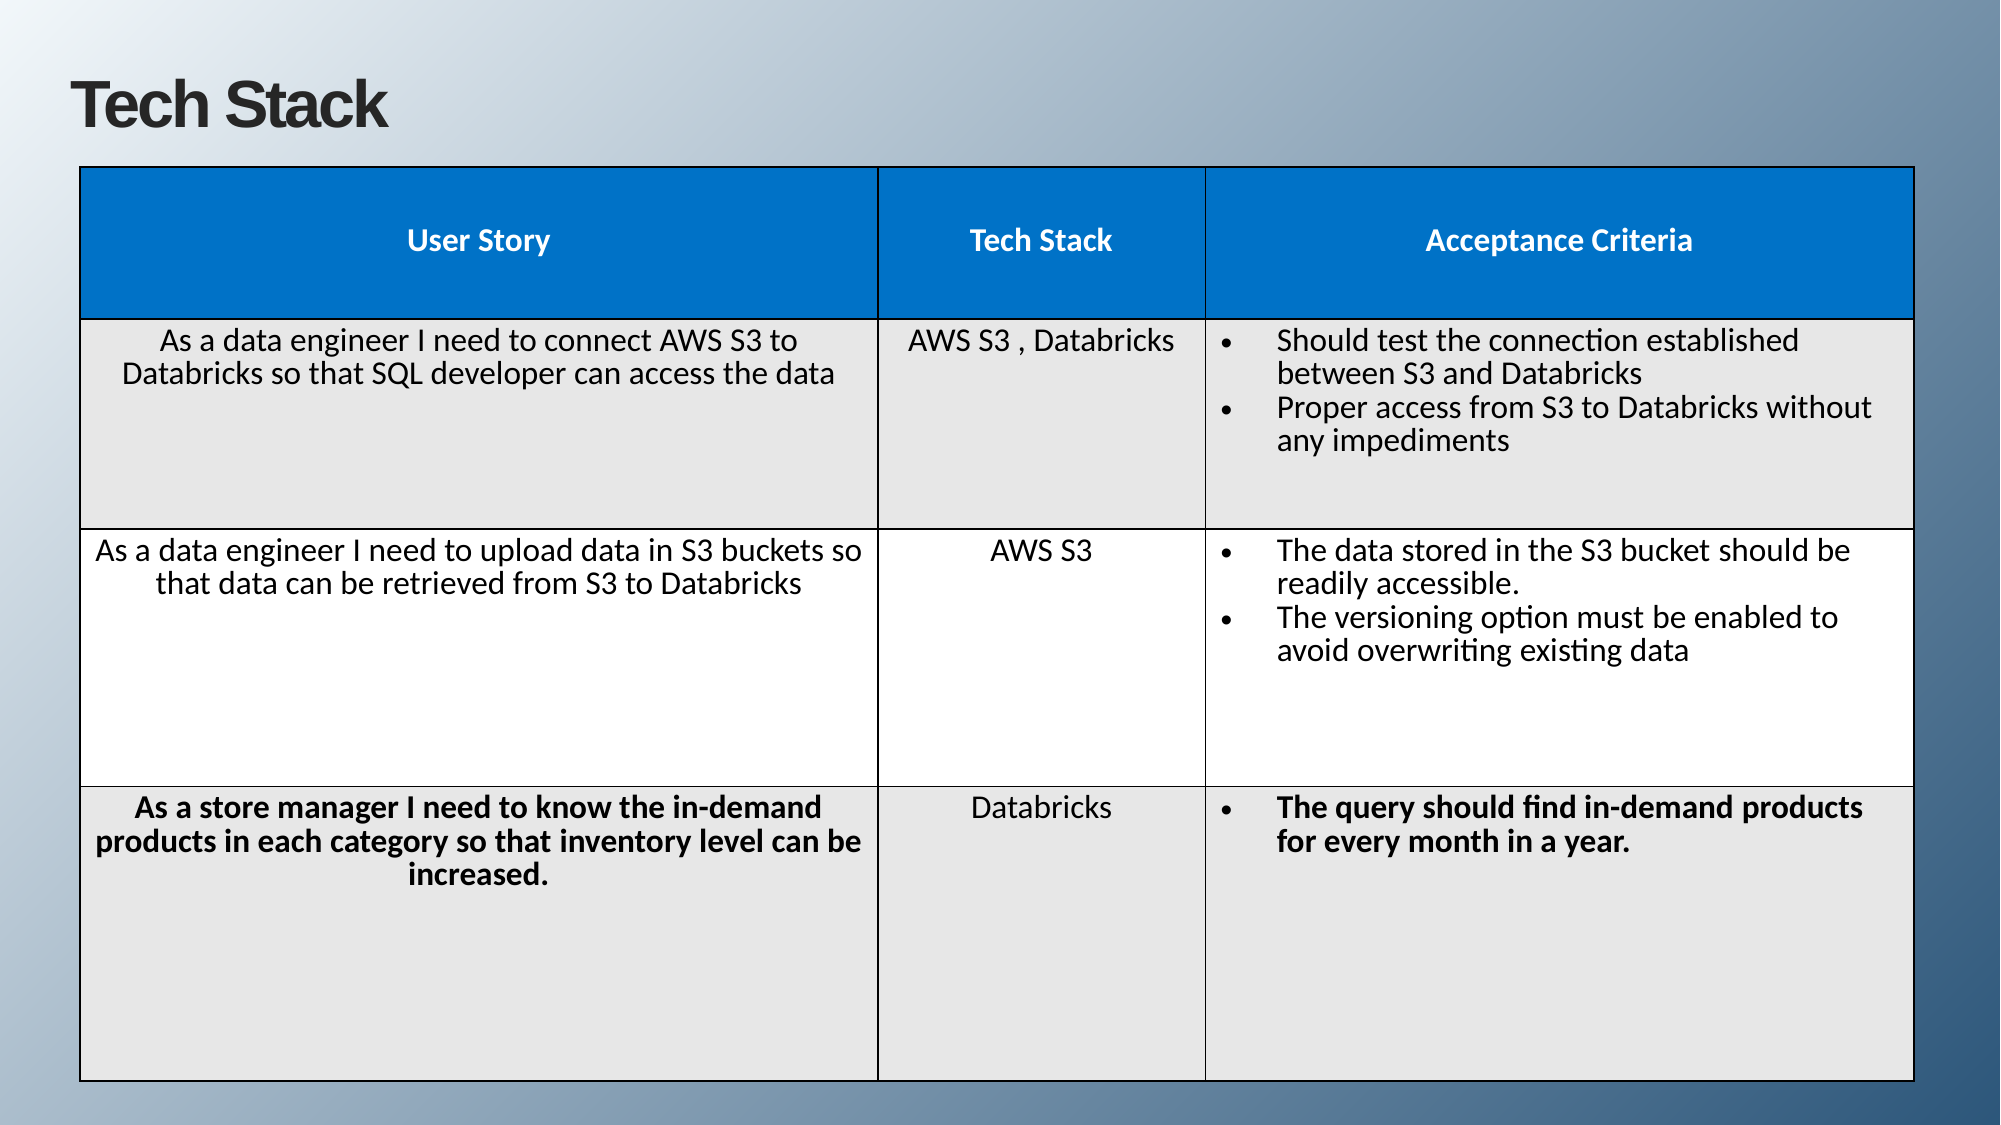

# Tech Stack
| User Story​ | Tech Stack​ | Acceptance Criteria​ |
| --- | --- | --- |
| As a data engineer I need to connect AWS S3 to Databricks so that SQL developer can access the data​ ​ | AWS S3 , Databricks​ | Should test the connection established between S3 and Databricks​ Proper access from S3 to Databricks without any impediments​ |
| As a data engineer I need to upload data in S3 buckets so that data can be retrieved from S3 to Databricks​ ​ ​ | AWS S3​ | The data stored in the S3 bucket should be readily accessible.​ The versioning option must be enabled to avoid overwriting existing data​ |
| As a store manager I need to know the in-demand products in each category so that inventory level can be increased.​ ​ | Databricks​ | The query should find in-demand products for every month in a year.​ ​ |